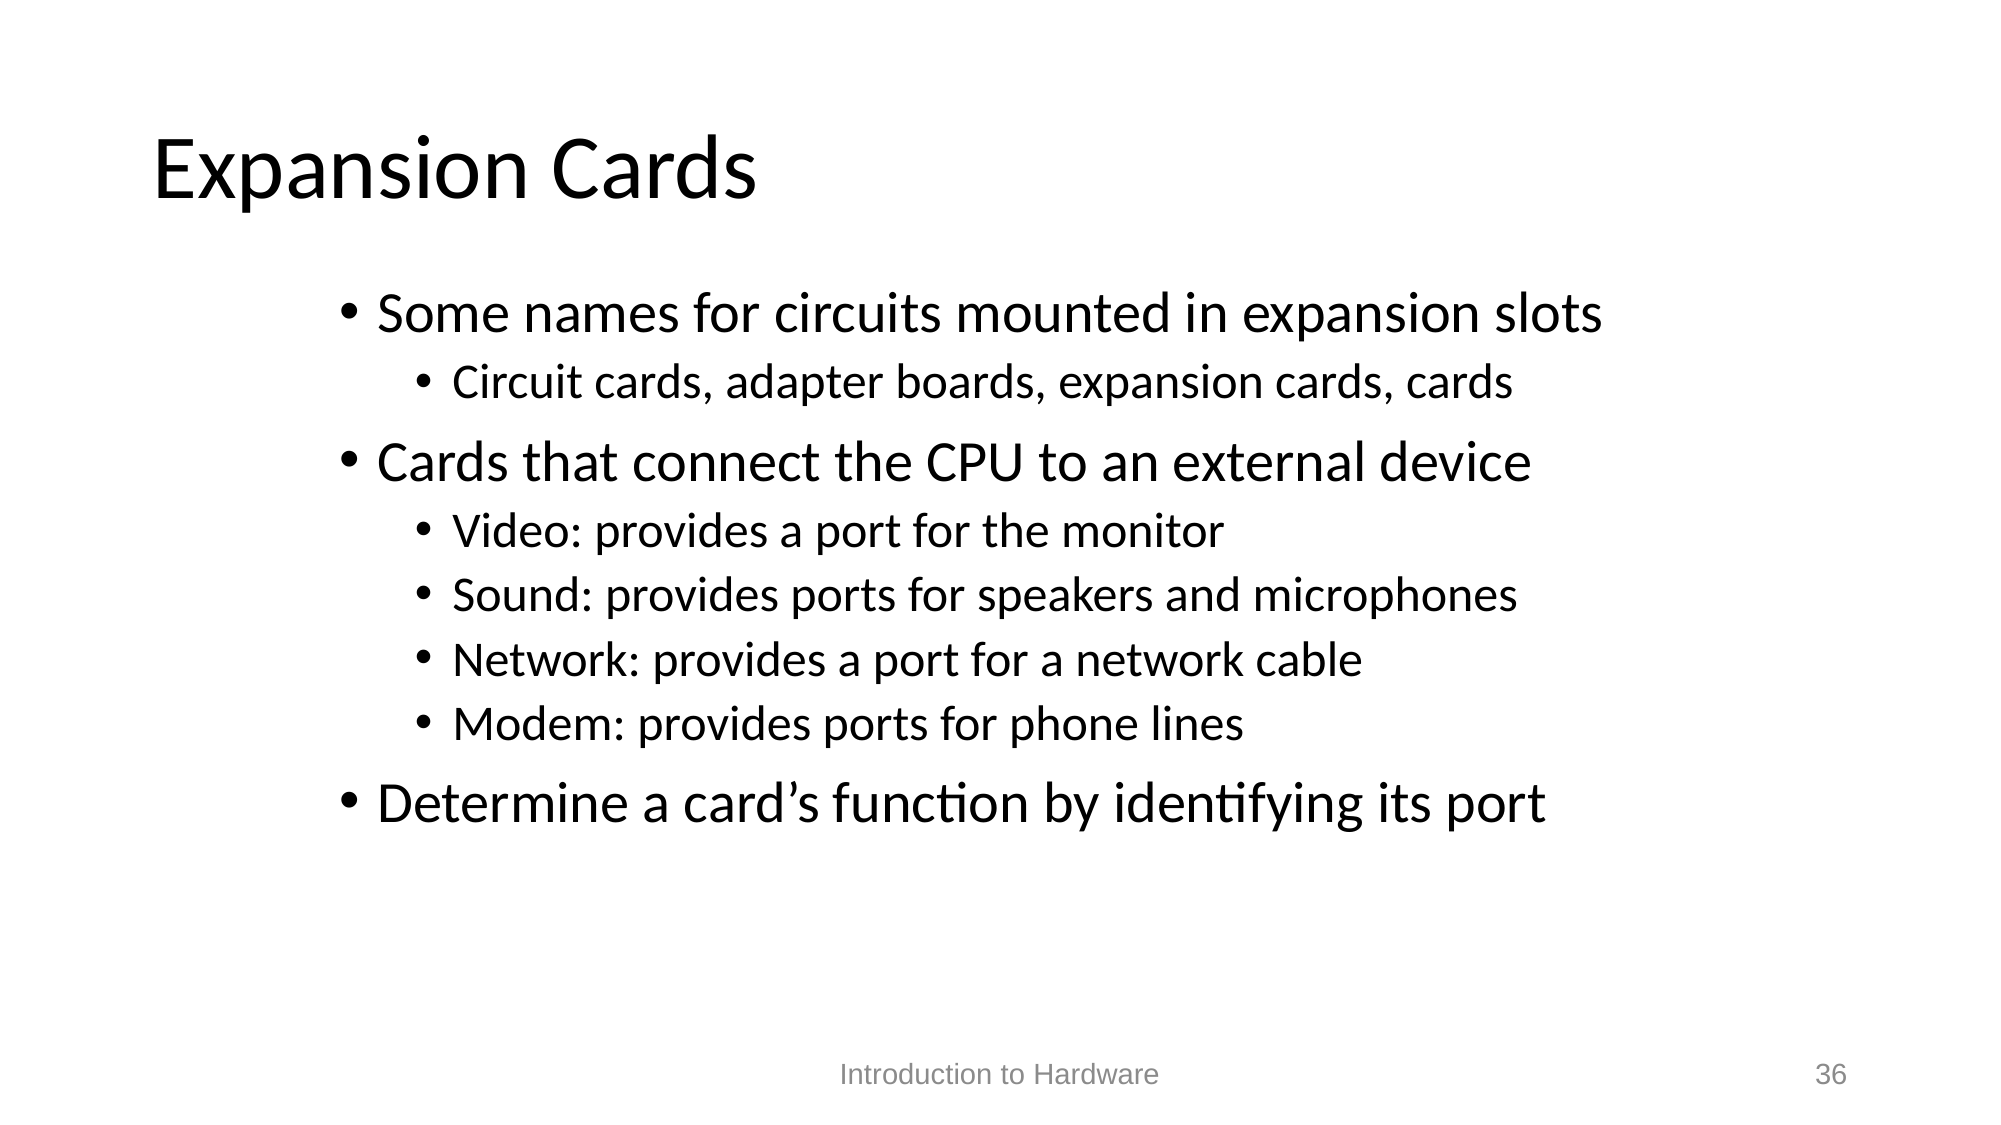

# Expansion Cards
Some names for circuits mounted in expansion slots
Circuit cards, adapter boards, expansion cards, cards
Cards that connect the CPU to an external device
Video: provides a port for the monitor
Sound: provides ports for speakers and microphones
Network: provides a port for a network cable
Modem: provides ports for phone lines
Determine a card’s function by identifying its port
Introduction to Hardware
36